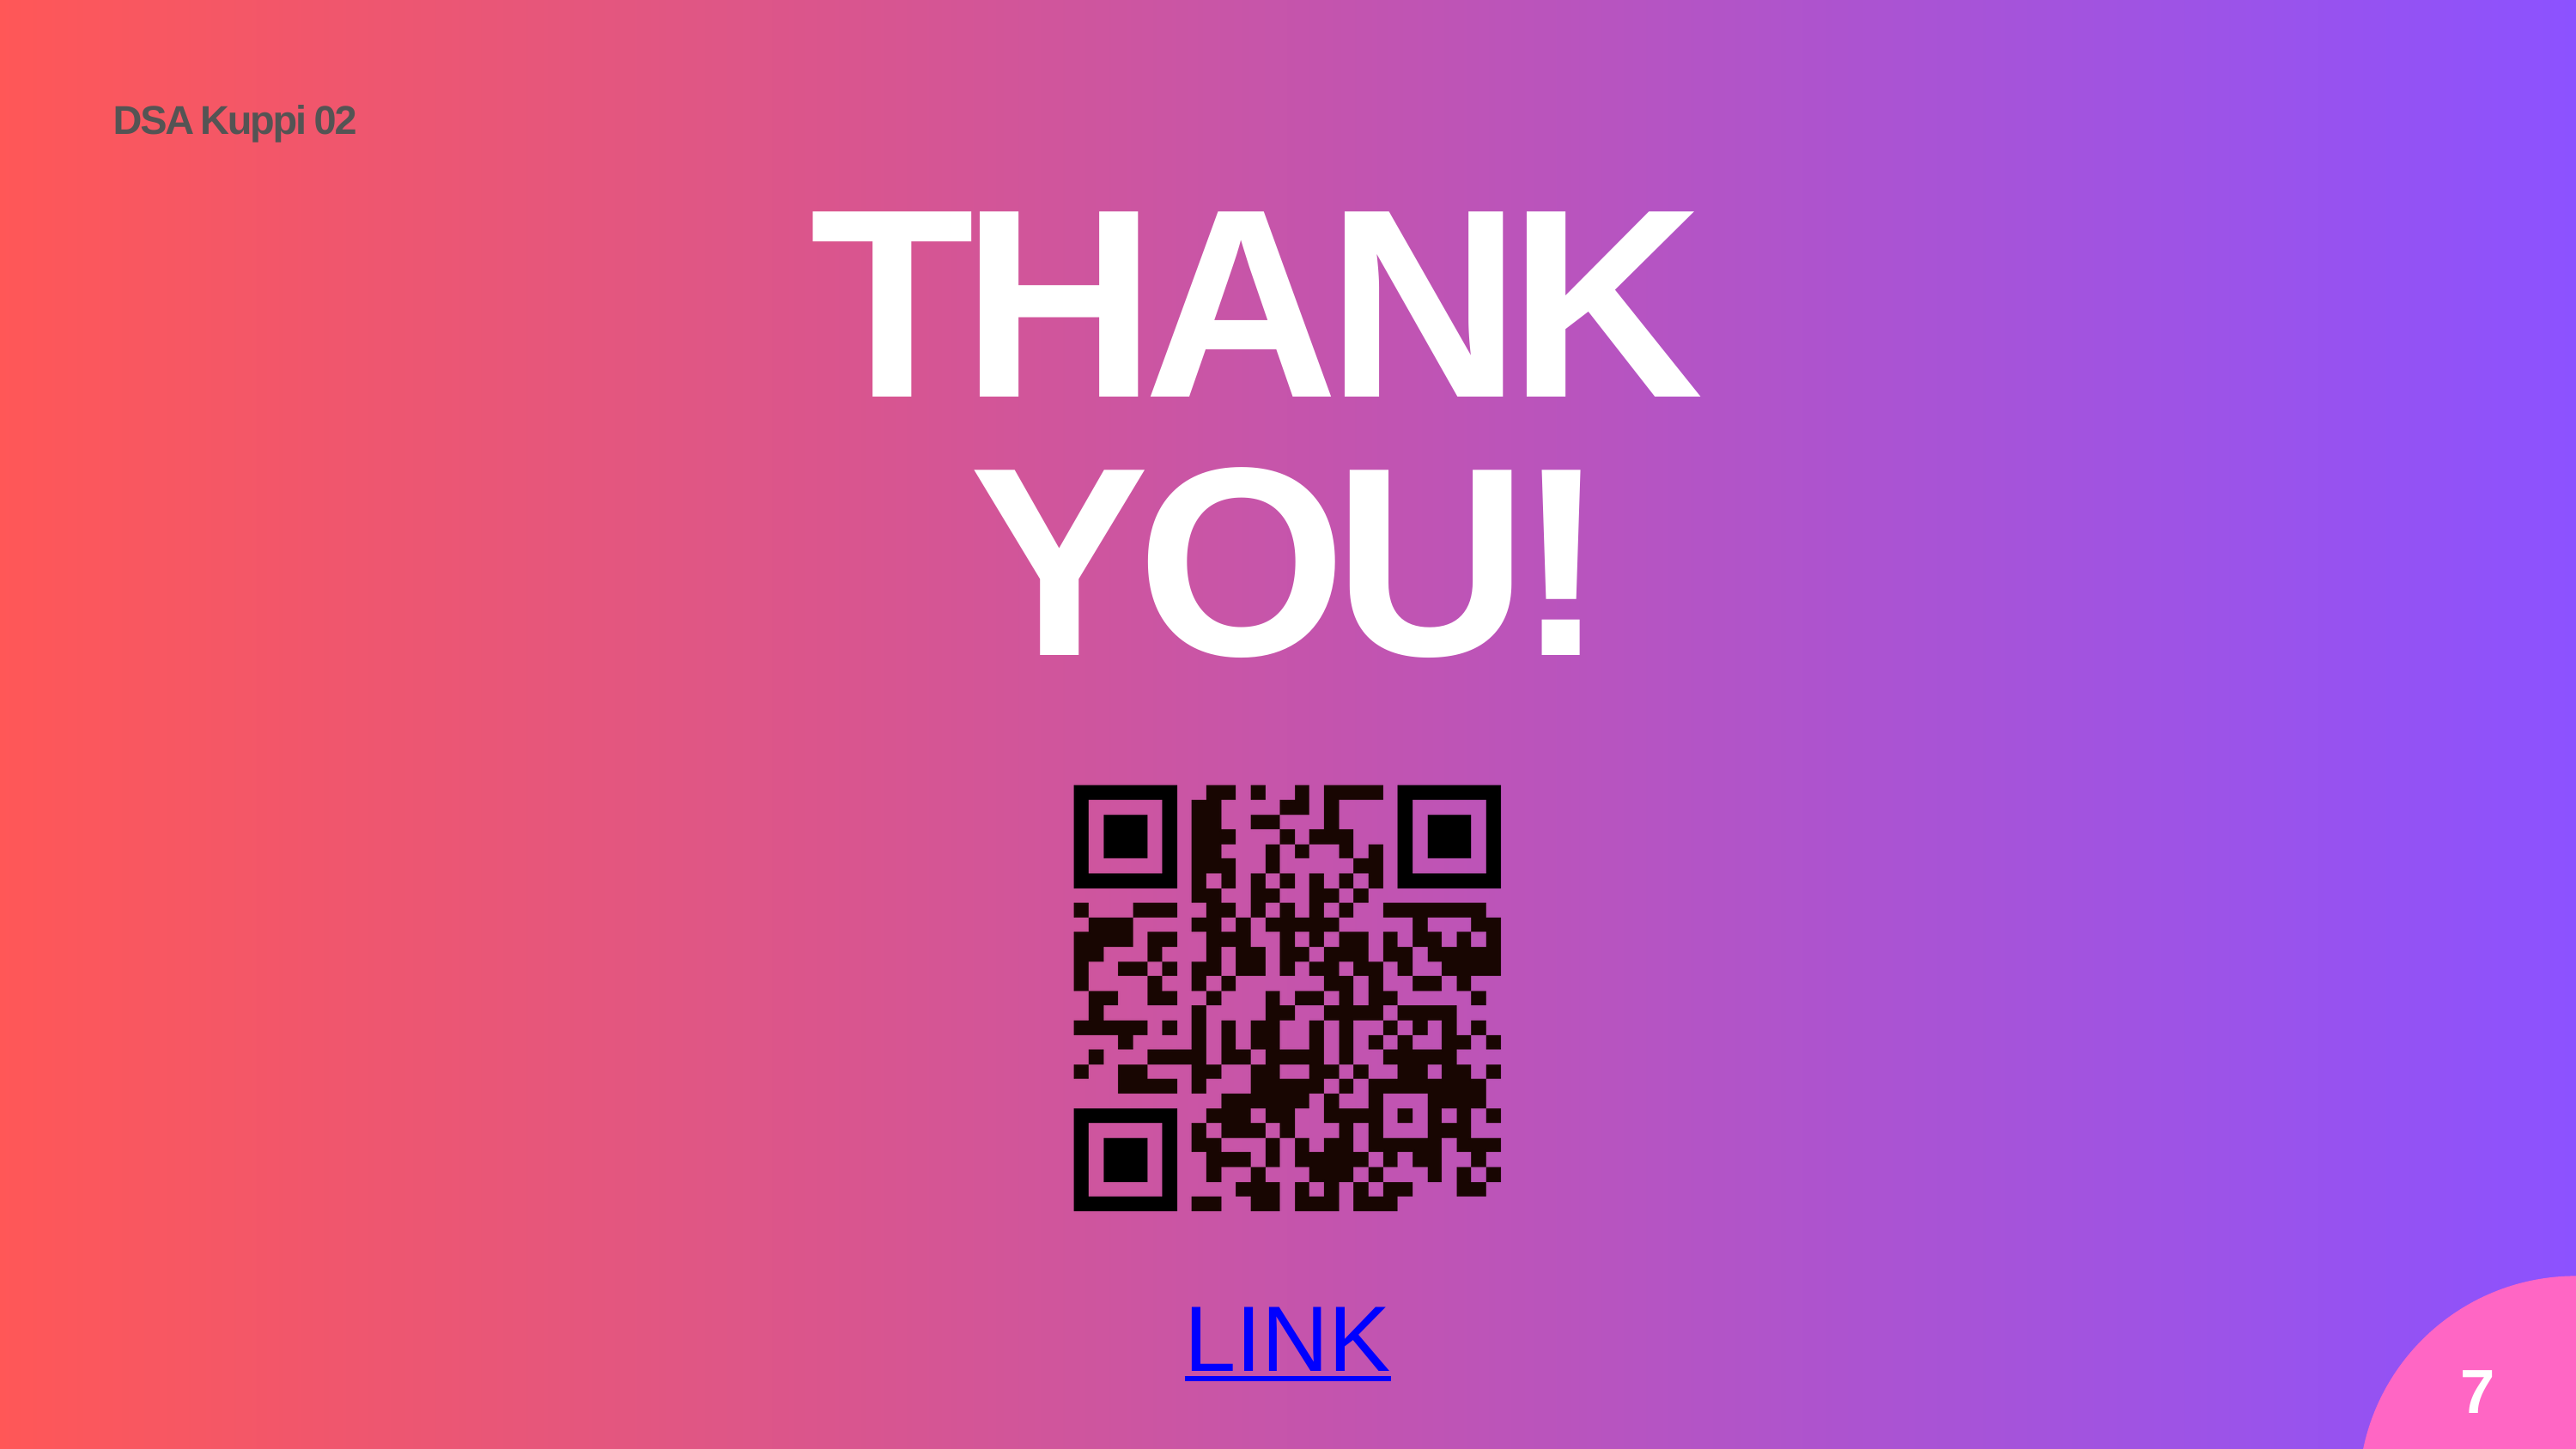

DSA Kuppi 02
THANK
YOU!

LINK

7